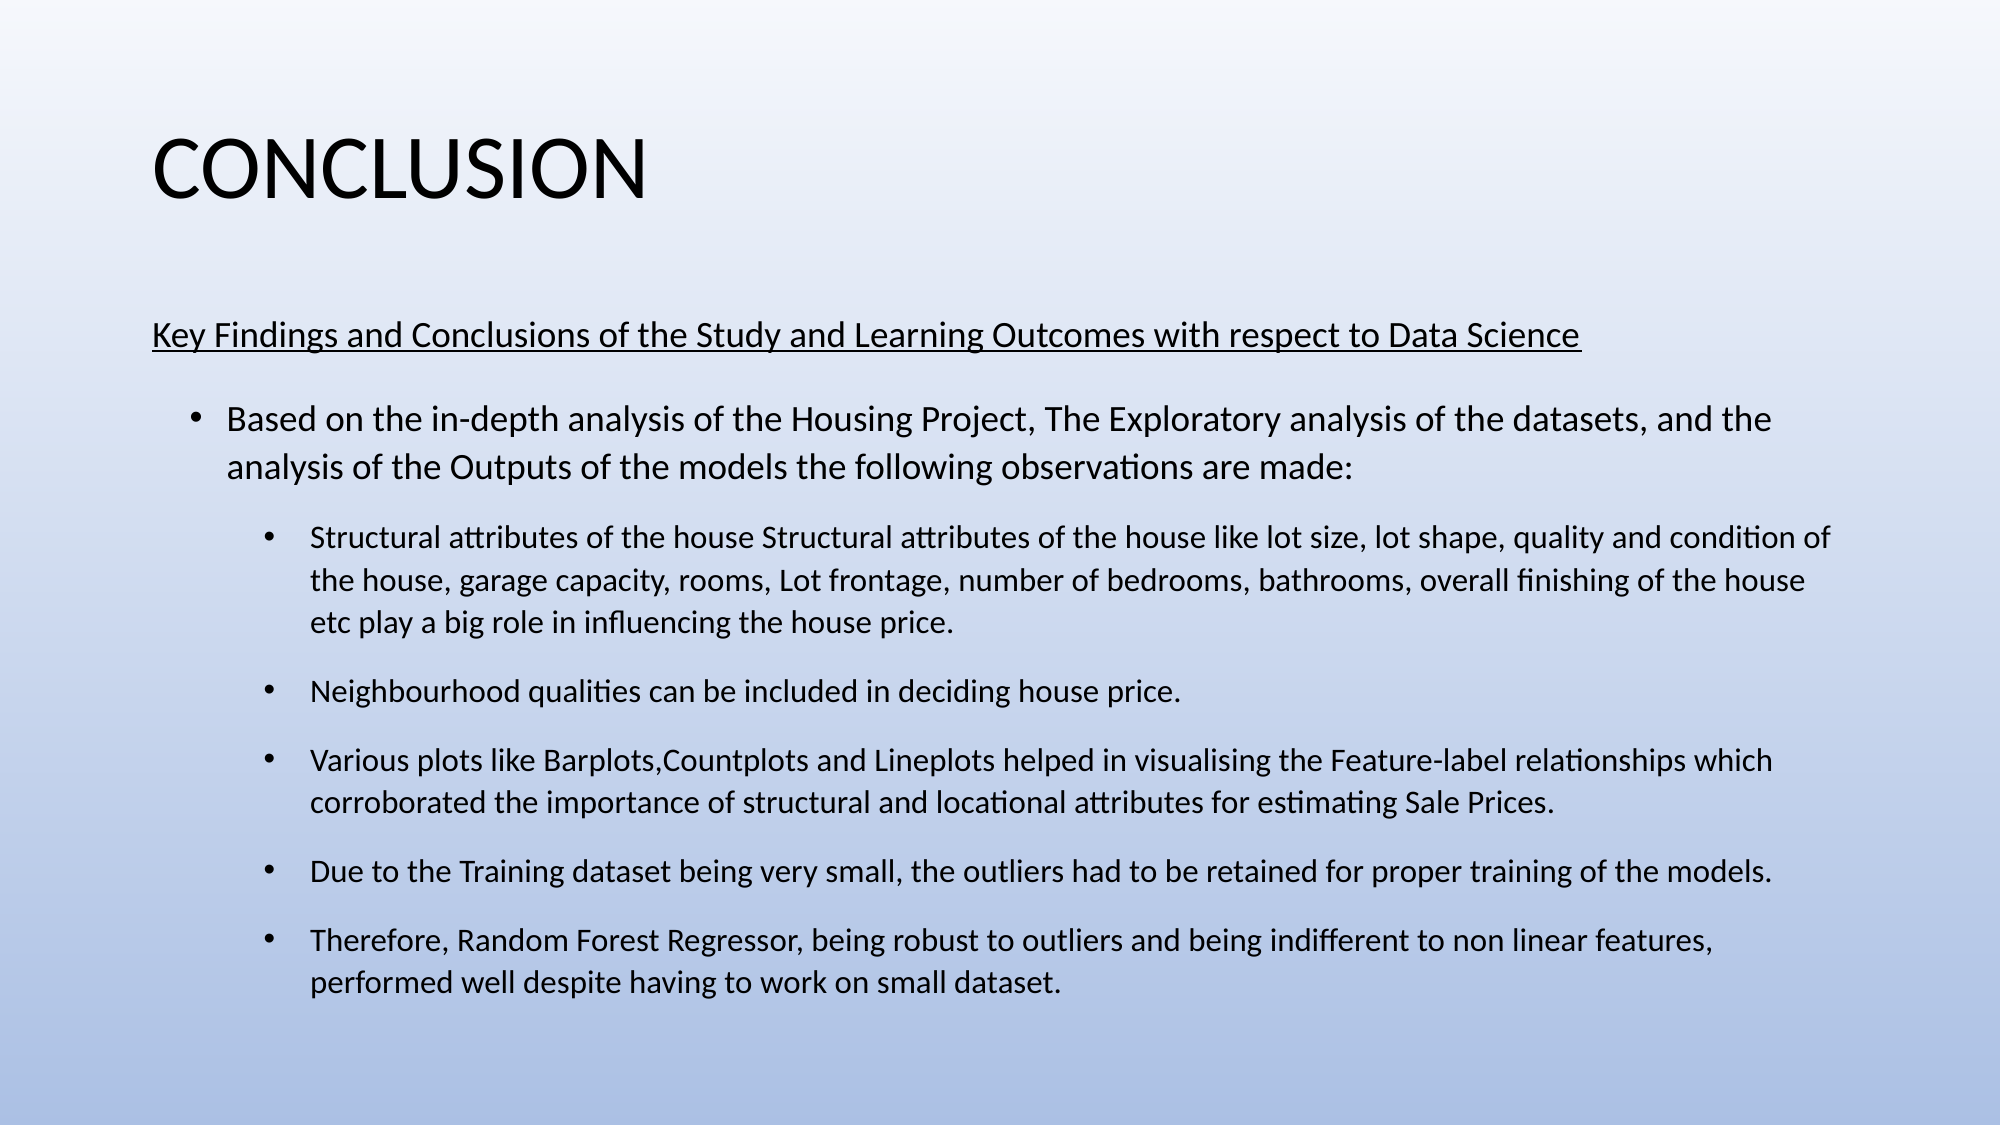

# CONCLUSION
Key Findings and Conclusions of the Study and Learning Outcomes with respect to Data Science
Based on the in-depth analysis of the Housing Project, The Exploratory analysis of the datasets, and the analysis of the Outputs of the models the following observations are made:
Structural attributes of the house Structural attributes of the house like lot size, lot shape, quality and condition of the house, garage capacity, rooms, Lot frontage, number of bedrooms, bathrooms, overall finishing of the house etc play a big role in influencing the house price.
Neighbourhood qualities can be included in deciding house price.
Various plots like Barplots,Countplots and Lineplots helped in visualising the Feature-label relationships which corroborated the importance of structural and locational attributes for estimating Sale Prices.
Due to the Training dataset being very small, the outliers had to be retained for proper training of the models.
Therefore, Random Forest Regressor, being robust to outliers and being indifferent to non linear features, performed well despite having to work on small dataset.